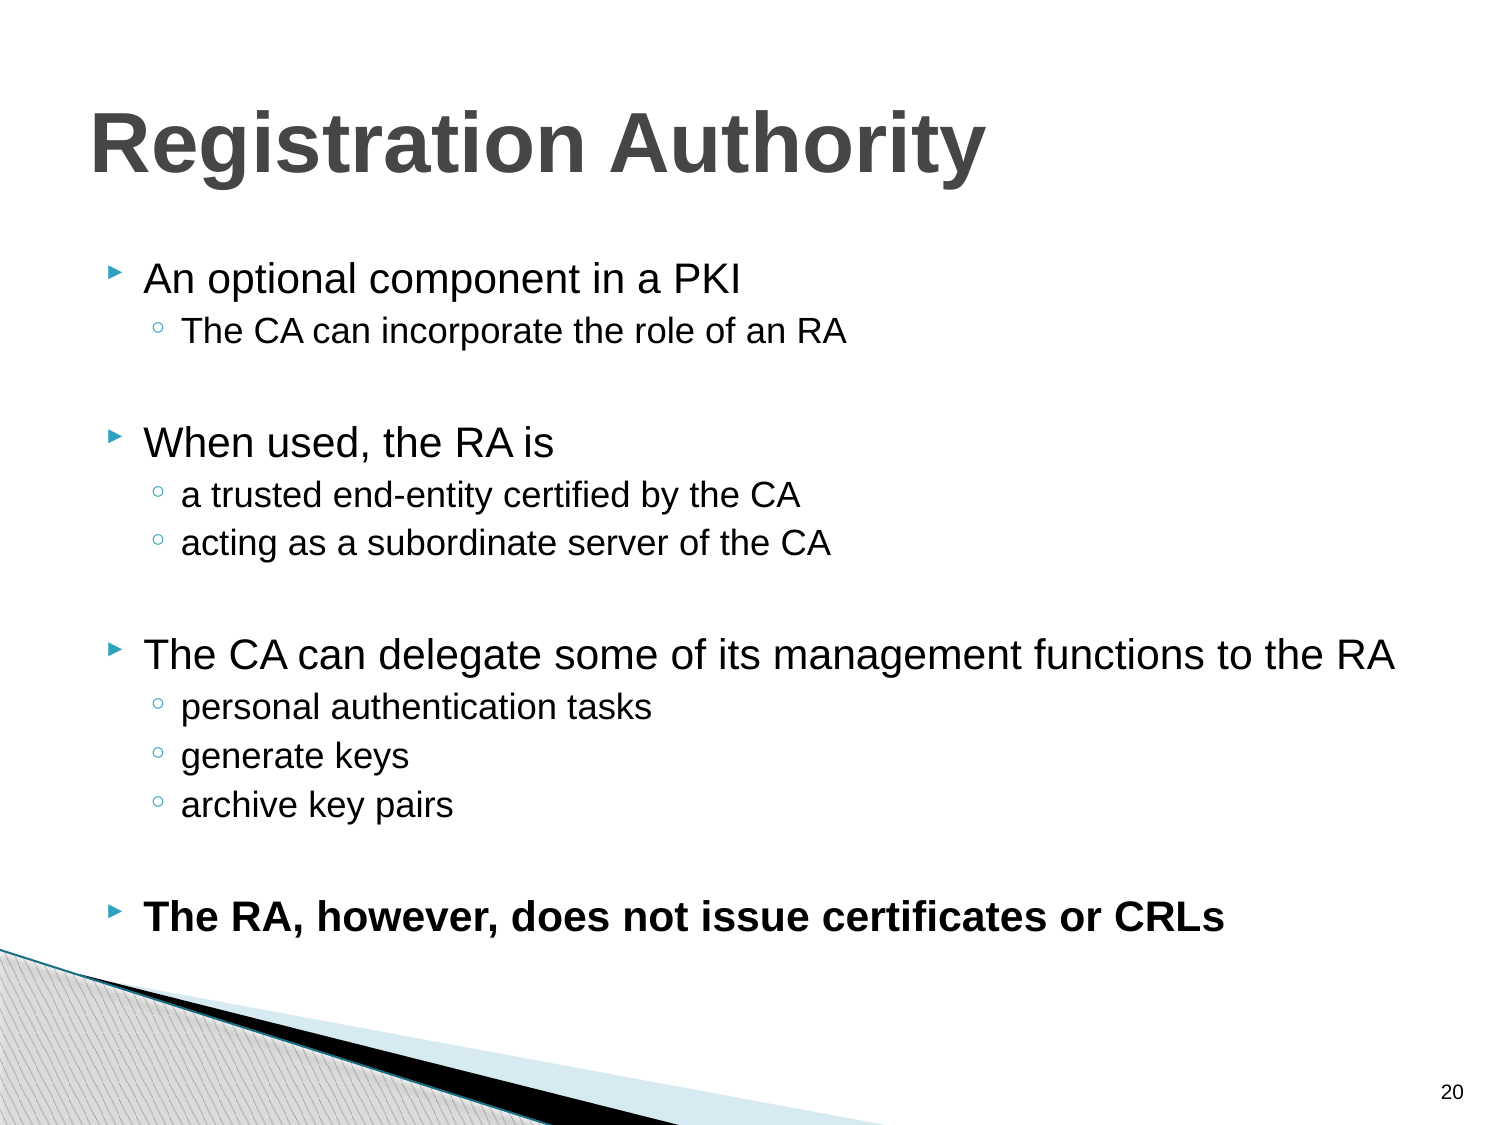

# Registration Authority
An optional component in a PKI
The CA can incorporate the role of an RA

When used, the RA is
a trusted end-entity certified by the CA
acting as a subordinate server of the CA

The CA can delegate some of its management functions to the RA
personal authentication tasks
generate keys
archive key pairs

The RA, however, does not issue certificates or CRLs
20